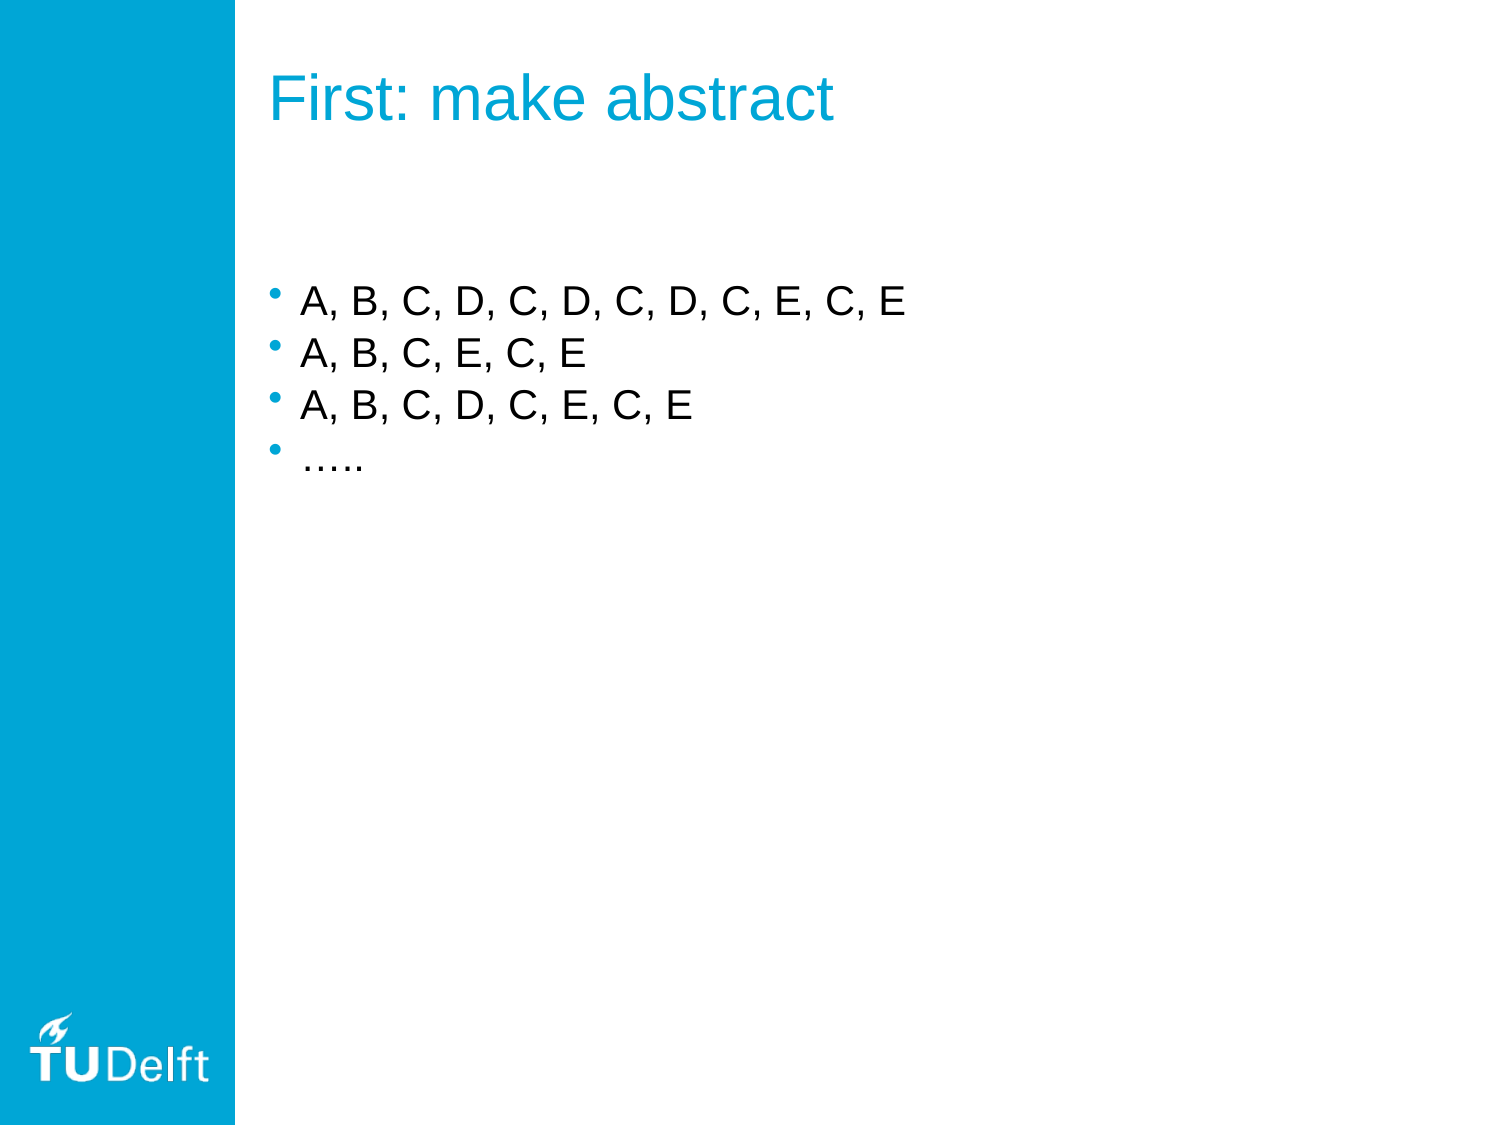

# First: make abstract
A, B, C, D, C, D, C, D, C, E, C, E
A, B, C, E, C, E
A, B, C, D, C, E, C, E
…..